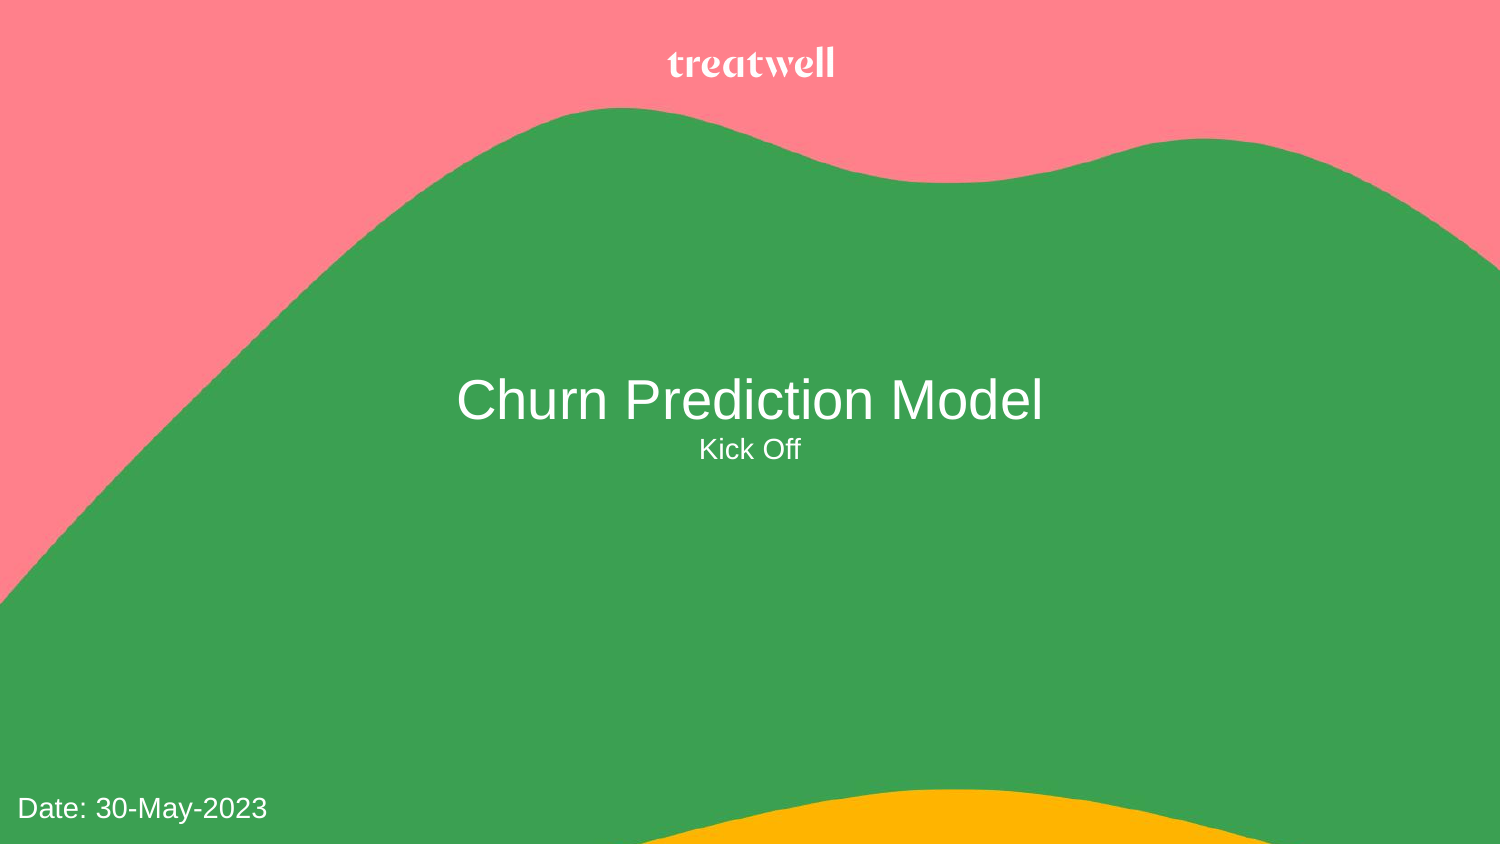

# Churn Prediction Model
Kick Off
Date: 30-May-2023